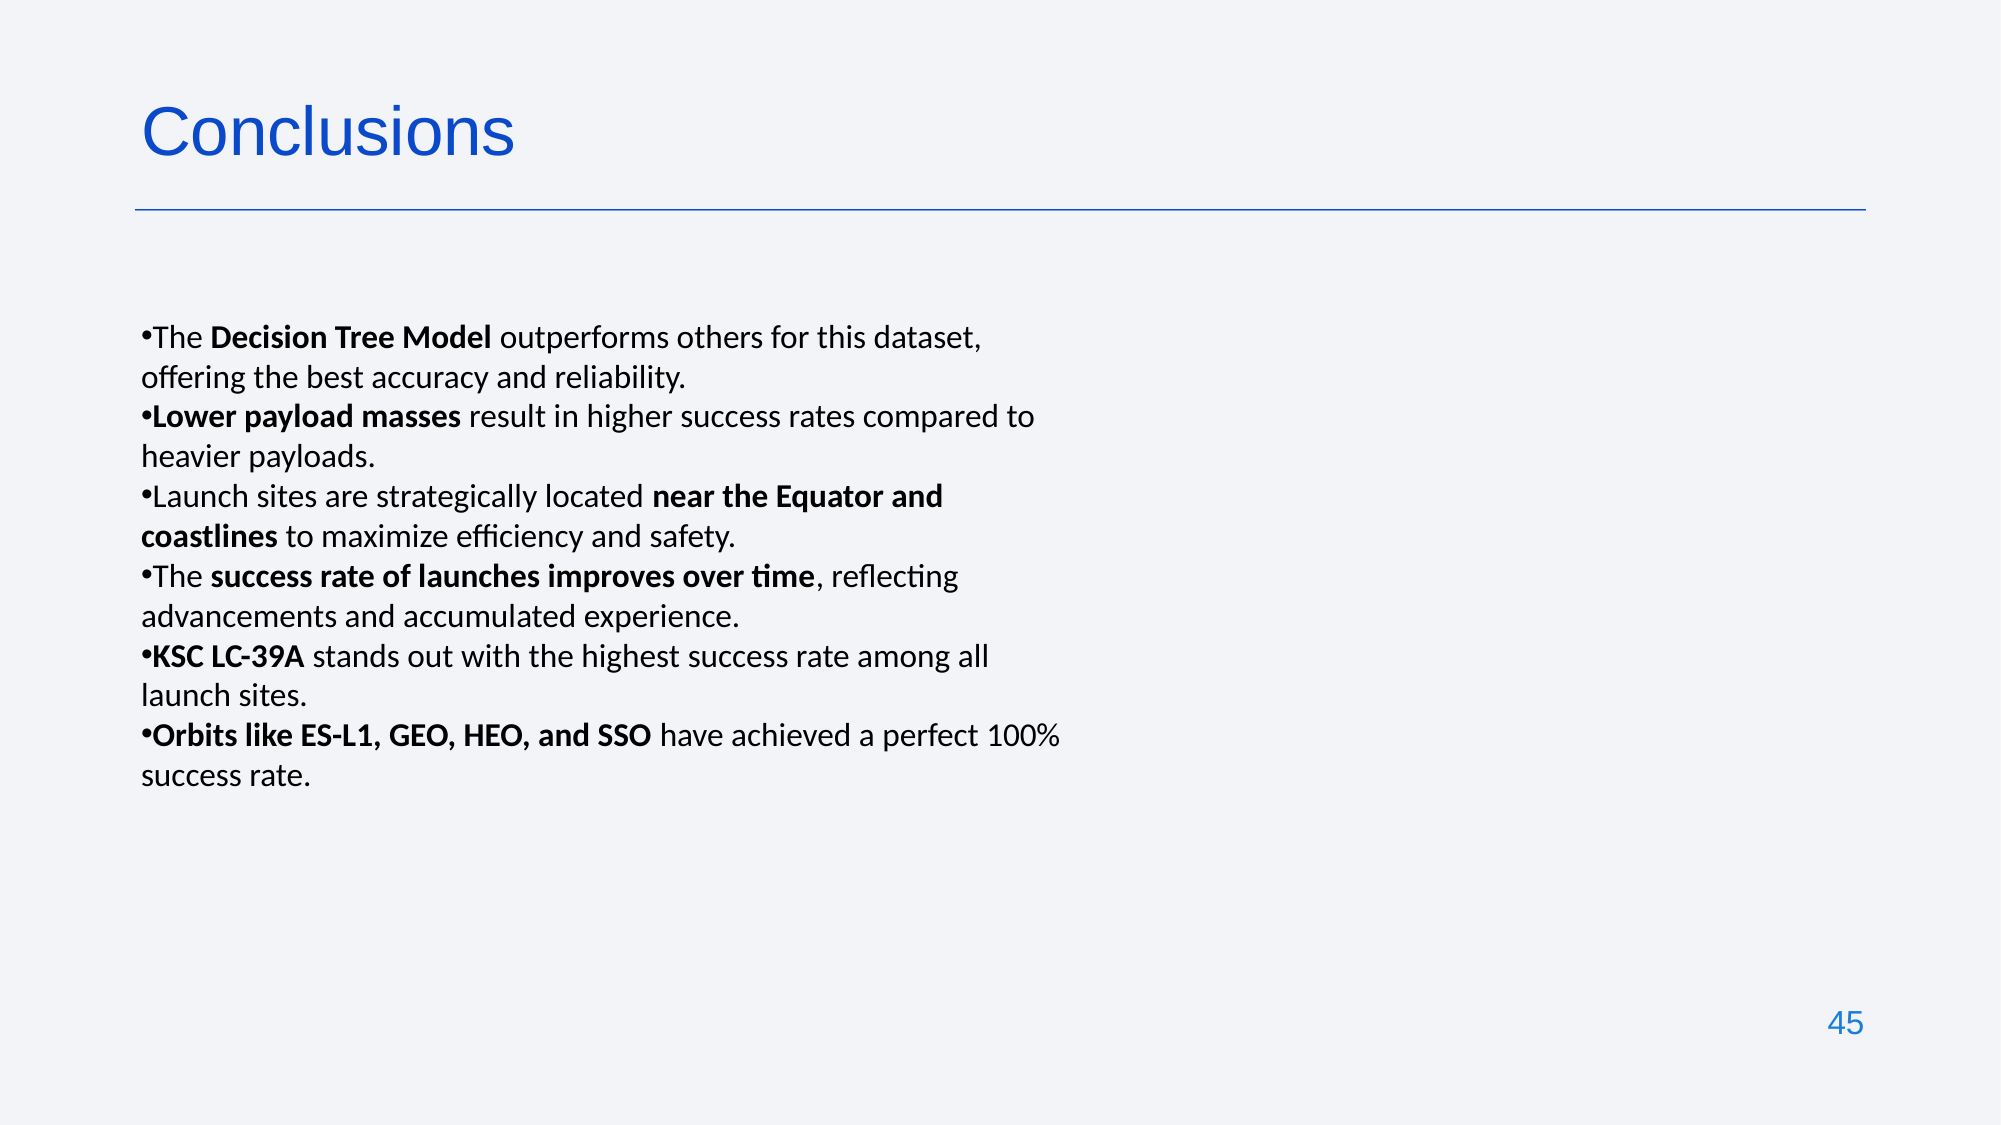

Conclusions
The Decision Tree Model outperforms others for this dataset, offering the best accuracy and reliability.
Lower payload masses result in higher success rates compared to heavier payloads.
Launch sites are strategically located near the Equator and coastlines to maximize efficiency and safety.
The success rate of launches improves over time, reflecting advancements and accumulated experience.
KSC LC-39A stands out with the highest success rate among all launch sites.
Orbits like ES-L1, GEO, HEO, and SSO have achieved a perfect 100% success rate.
45